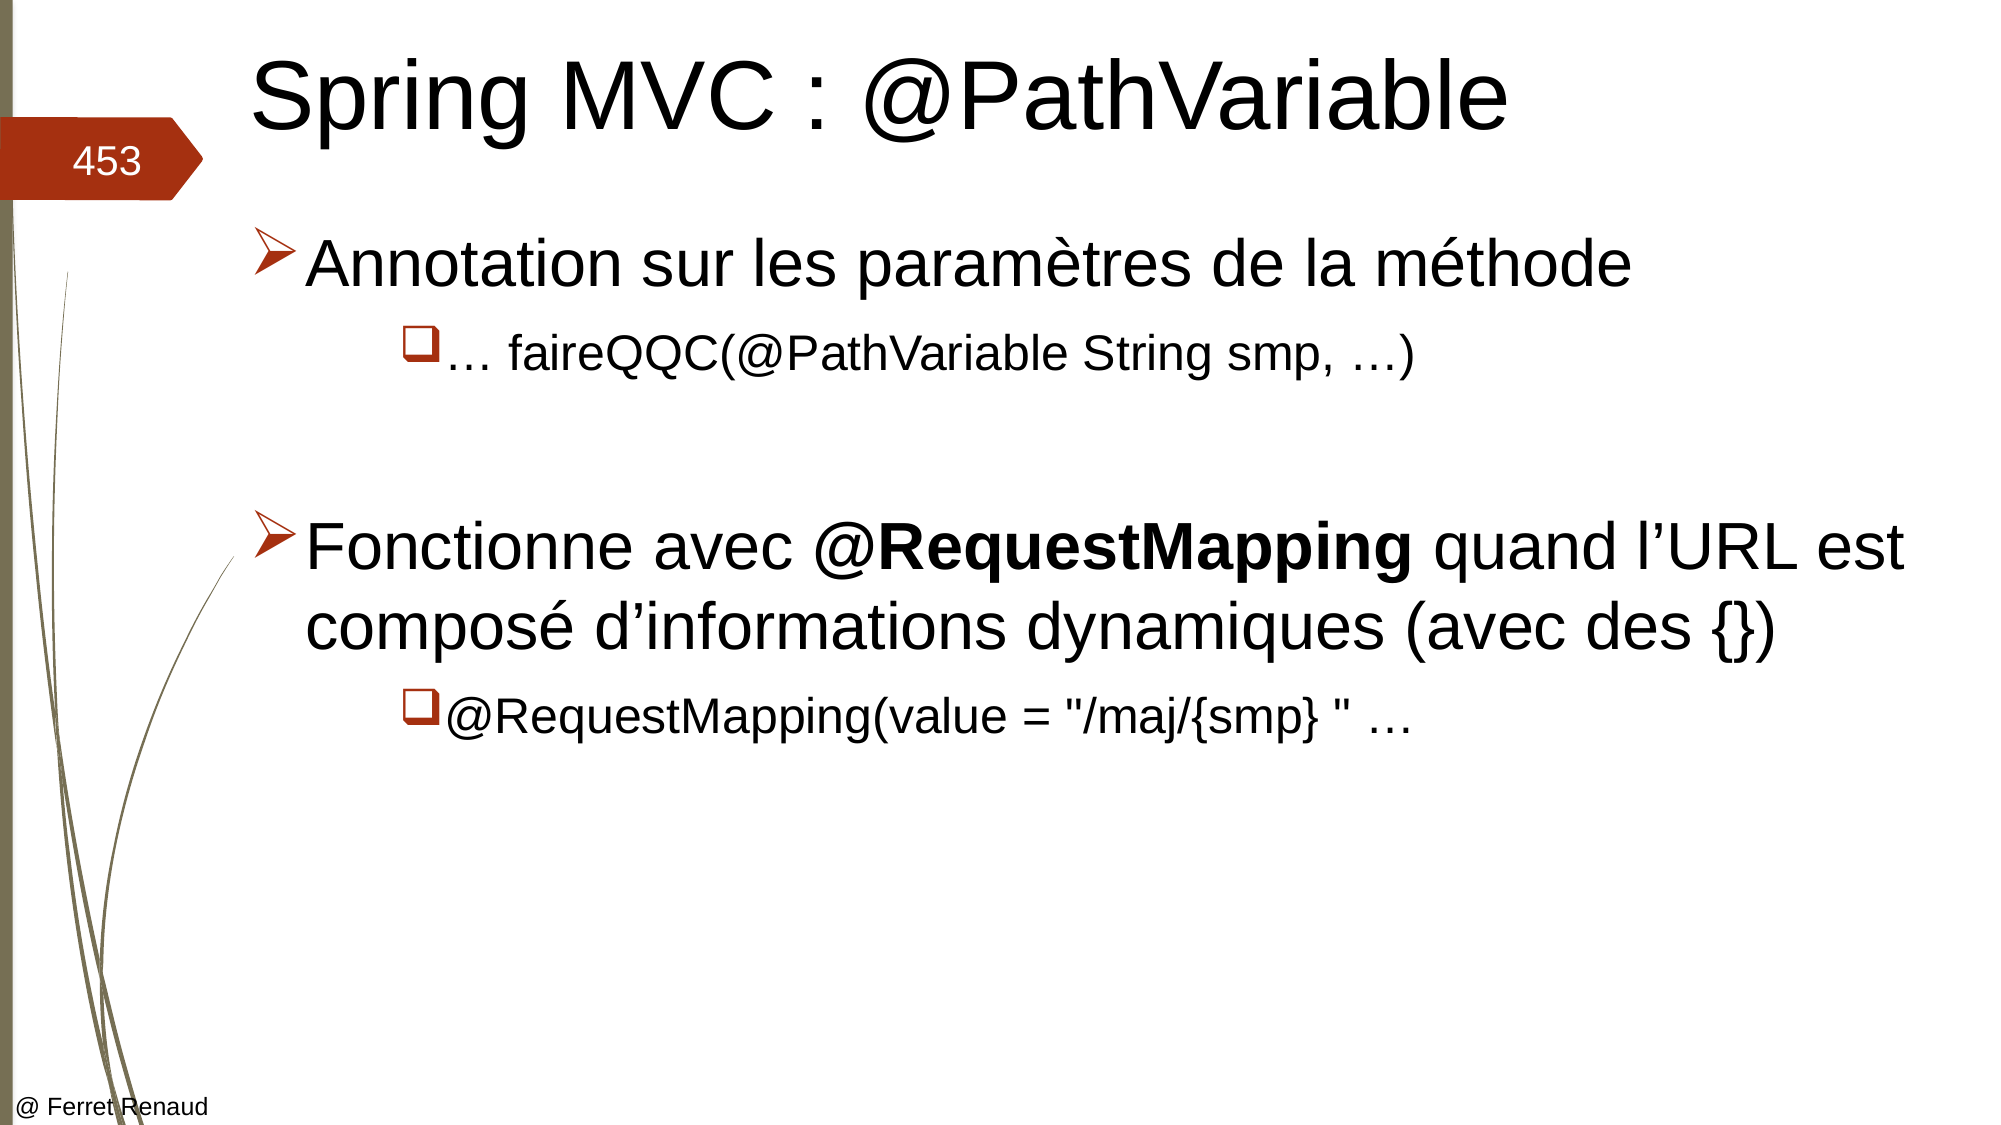

# Spring MVC : @PathVariable
453
Annotation sur les paramètres de la méthode
… faireQQC(@PathVariable String smp, …)

Fonctionne avec @RequestMapping quand l’URL est composé d’informations dynamiques (avec des {})
@RequestMapping(value = "/maj/{smp} " …

@ Ferret Renaud